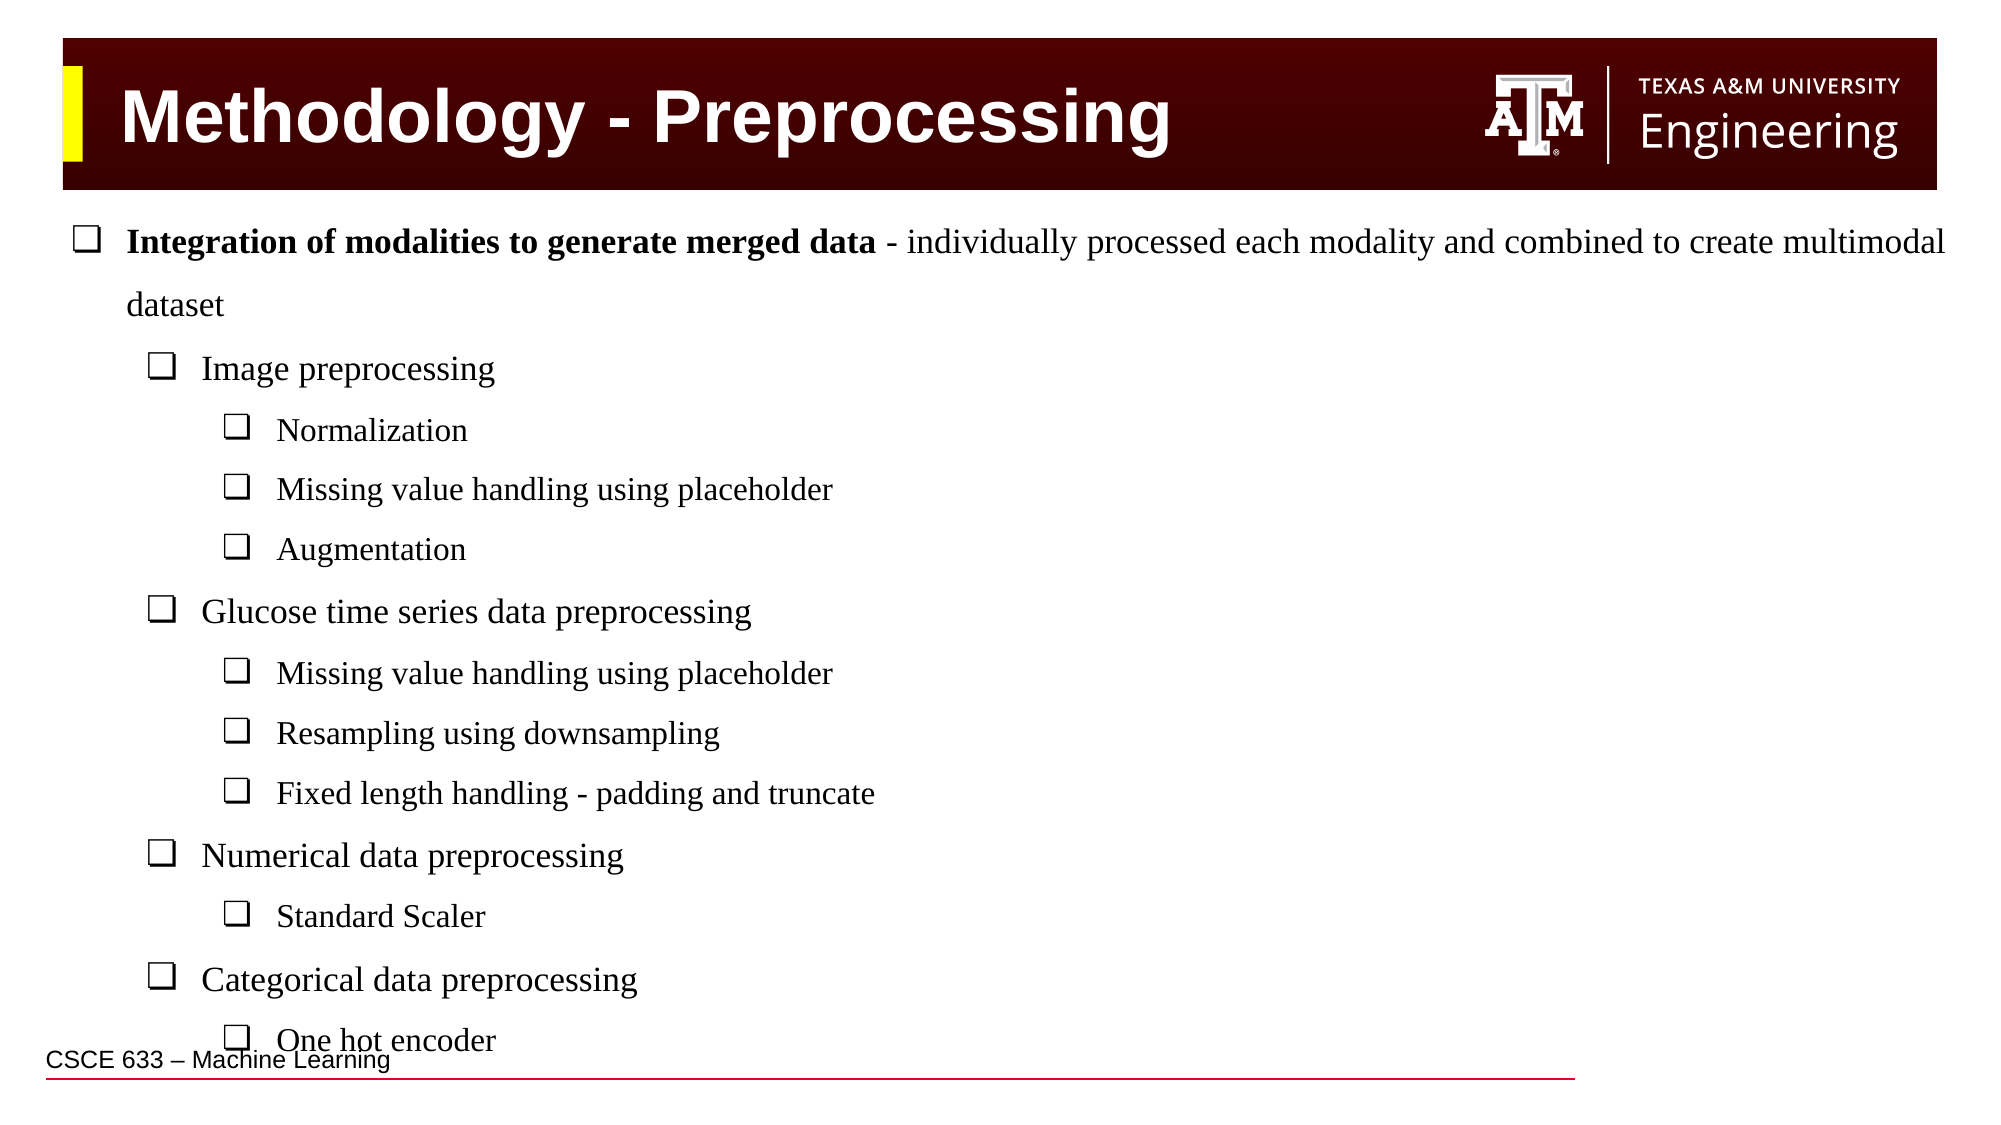

# Methodology - Preprocessing
Integration of modalities to generate merged data - individually processed each modality and combined to create multimodal dataset
Image preprocessing
Normalization
Missing value handling using placeholder
Augmentation
Glucose time series data preprocessing
Missing value handling using placeholder
Resampling using downsampling
Fixed length handling - padding and truncate
Numerical data preprocessing
Standard Scaler
Categorical data preprocessing
One hot encoder